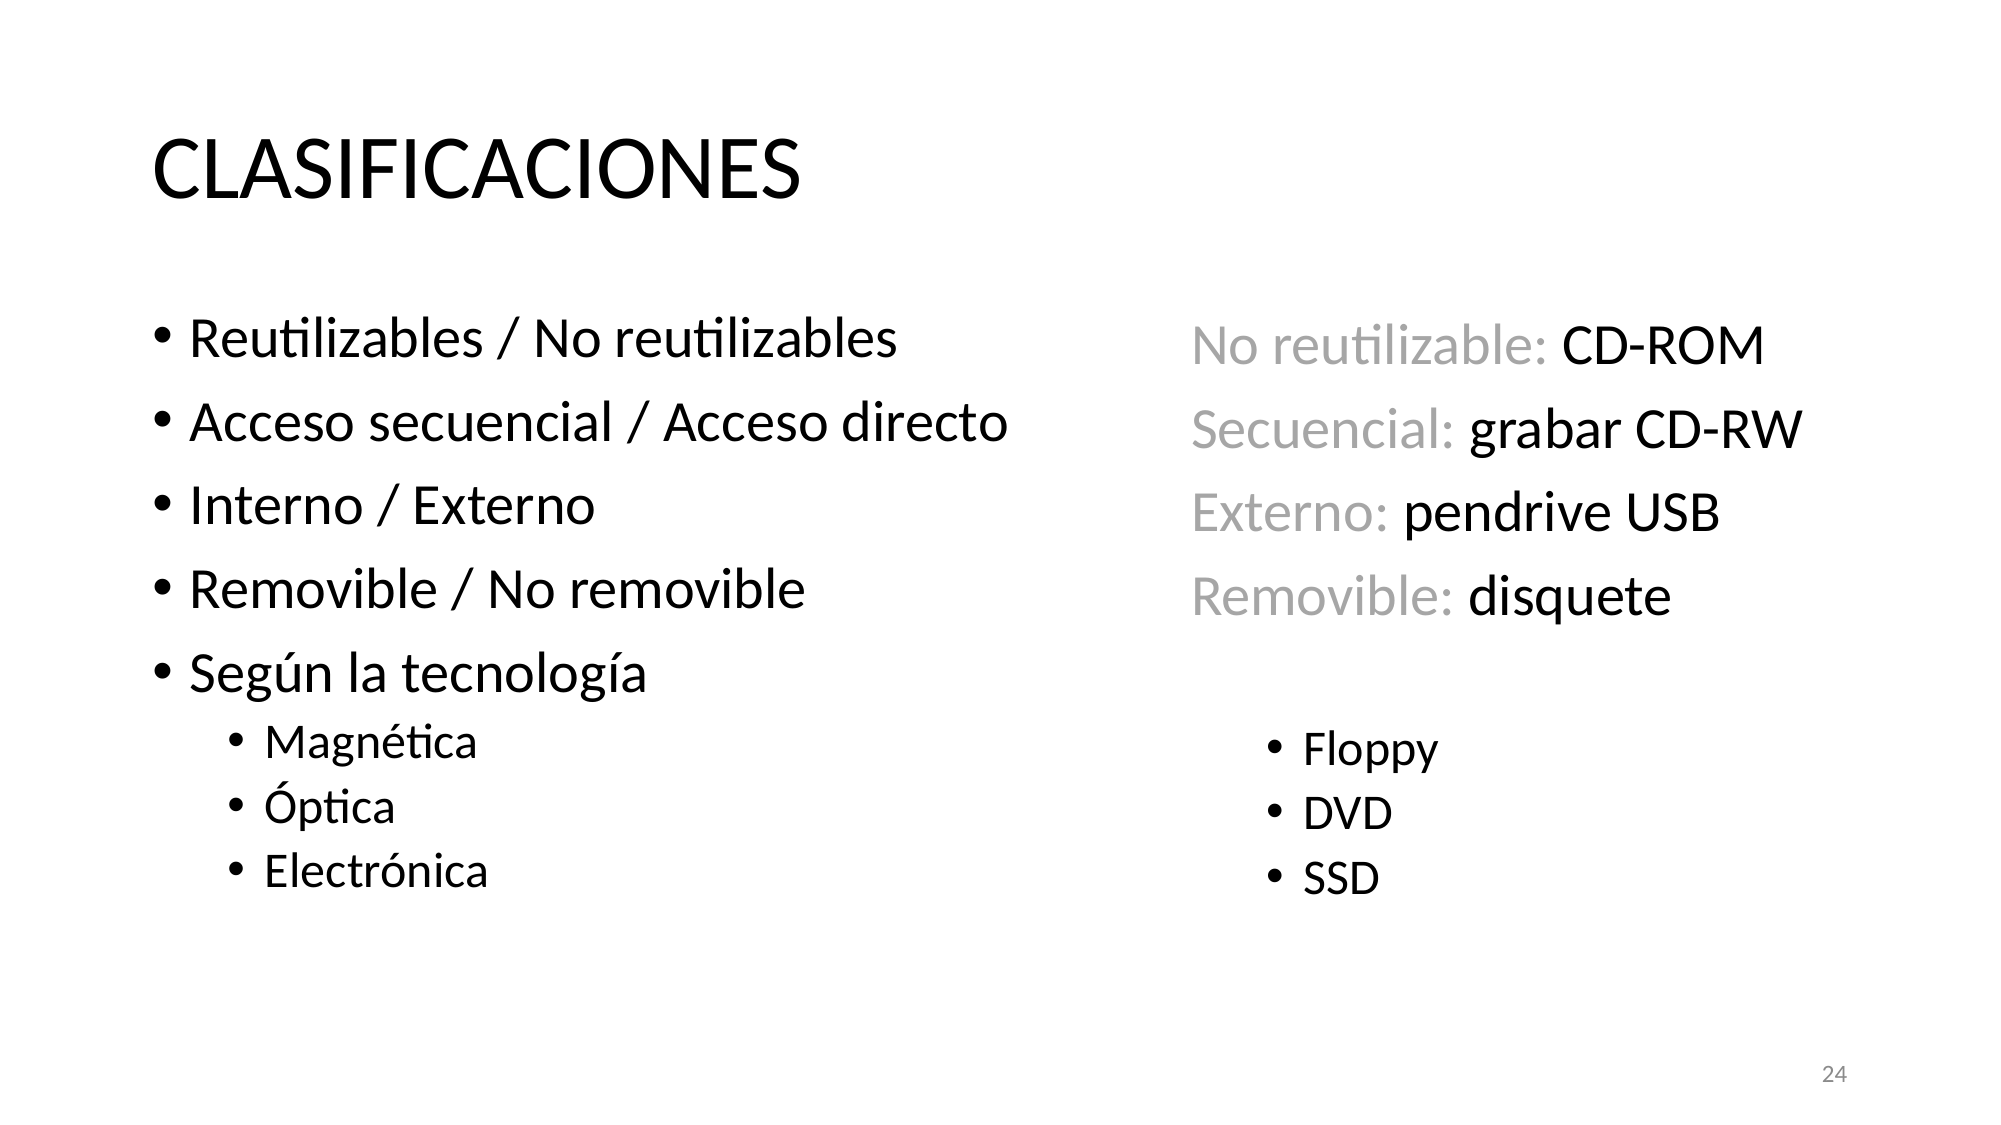

# CLASIFICACIONES
Reutilizables / No reutilizables
Acceso secuencial / Acceso directo
Interno / Externo
Removible / No removible
Según la tecnología
Magnética
Óptica
Electrónica

No reutilizable: CD-ROM
Secuencial: grabar CD-RW
Externo: pendrive USB
Removible: disquete

Floppy
DVD
SSD

24